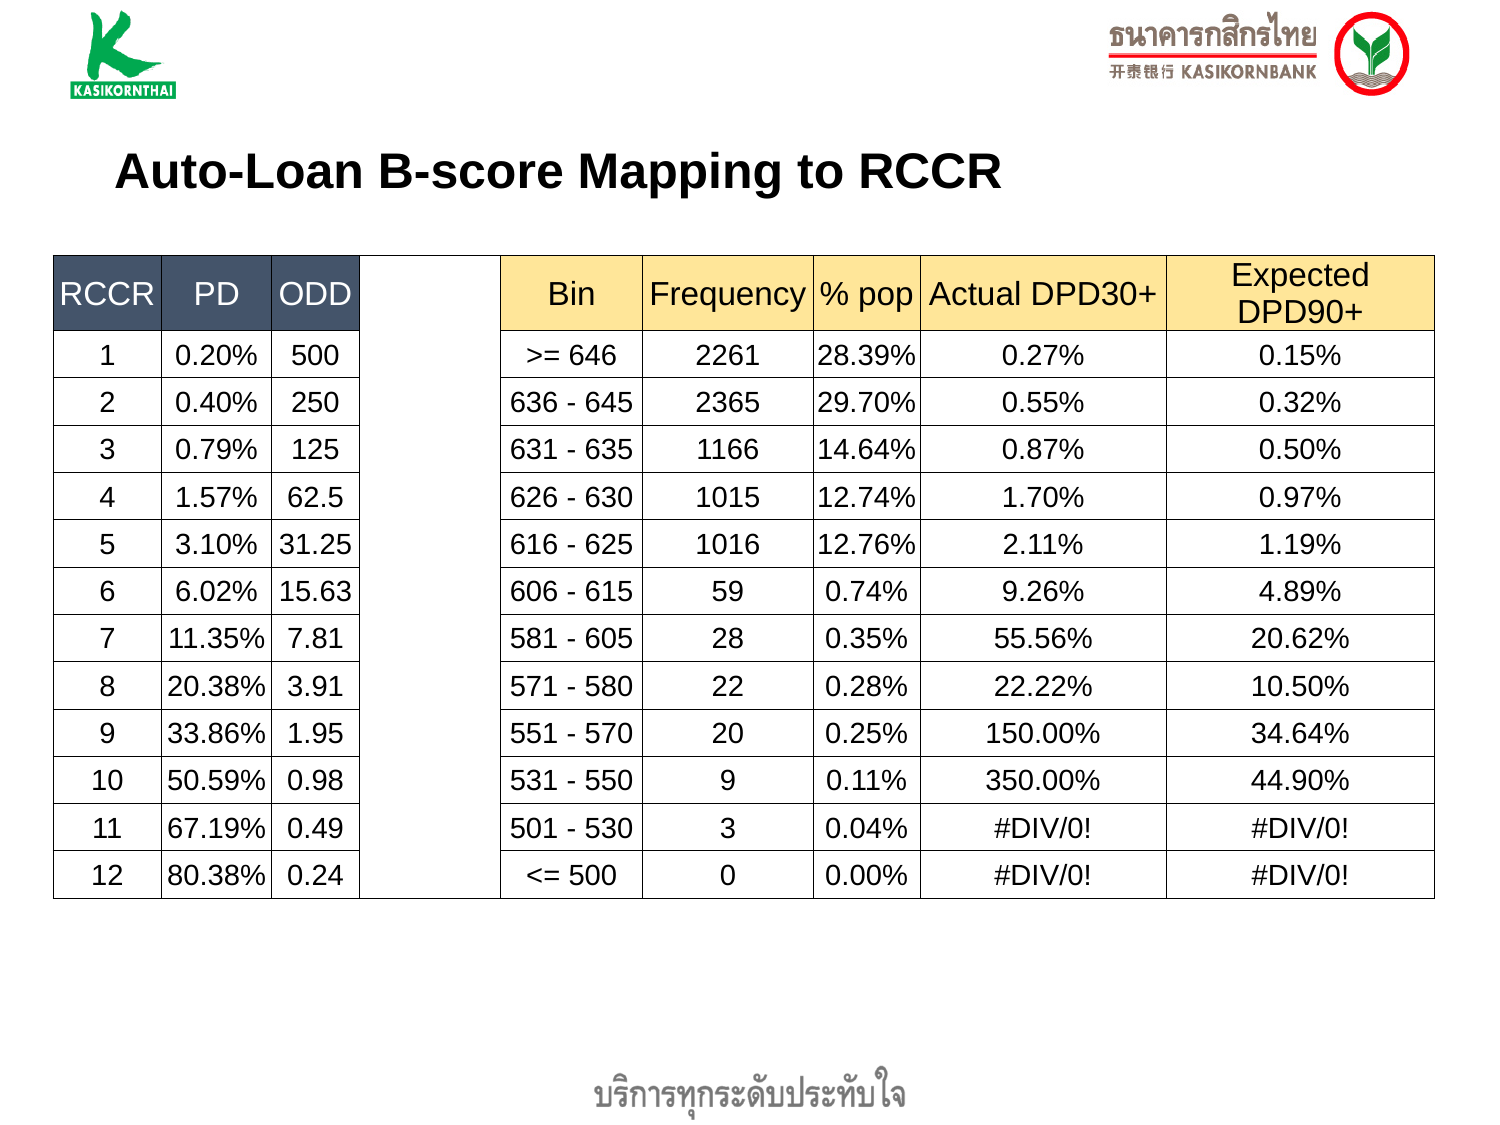

Auto-Loan B-score Mapping to RCCR
| RCCR | PD | ODD |  | Bin | Frequency | % pop | Actual DPD30+ | Expected DPD90+ |
| --- | --- | --- | --- | --- | --- | --- | --- | --- |
| 1 | 0.20% | 500 |  | >= 646 | 2261 | 28.39% | 0.27% | 0.15% |
| 2 | 0.40% | 250 |  | 636 - 645 | 2365 | 29.70% | 0.55% | 0.32% |
| 3 | 0.79% | 125 |  | 631 - 635 | 1166 | 14.64% | 0.87% | 0.50% |
| 4 | 1.57% | 62.5 |  | 626 - 630 | 1015 | 12.74% | 1.70% | 0.97% |
| 5 | 3.10% | 31.25 |  | 616 - 625 | 1016 | 12.76% | 2.11% | 1.19% |
| 6 | 6.02% | 15.63 |  | 606 - 615 | 59 | 0.74% | 9.26% | 4.89% |
| 7 | 11.35% | 7.81 |  | 581 - 605 | 28 | 0.35% | 55.56% | 20.62% |
| 8 | 20.38% | 3.91 |  | 571 - 580 | 22 | 0.28% | 22.22% | 10.50% |
| 9 | 33.86% | 1.95 |  | 551 - 570 | 20 | 0.25% | 150.00% | 34.64% |
| 10 | 50.59% | 0.98 |  | 531 - 550 | 9 | 0.11% | 350.00% | 44.90% |
| 11 | 67.19% | 0.49 |  | 501 - 530 | 3 | 0.04% | #DIV/0! | #DIV/0! |
| 12 | 80.38% | 0.24 |  | <= 500 | 0 | 0.00% | #DIV/0! | #DIV/0! |